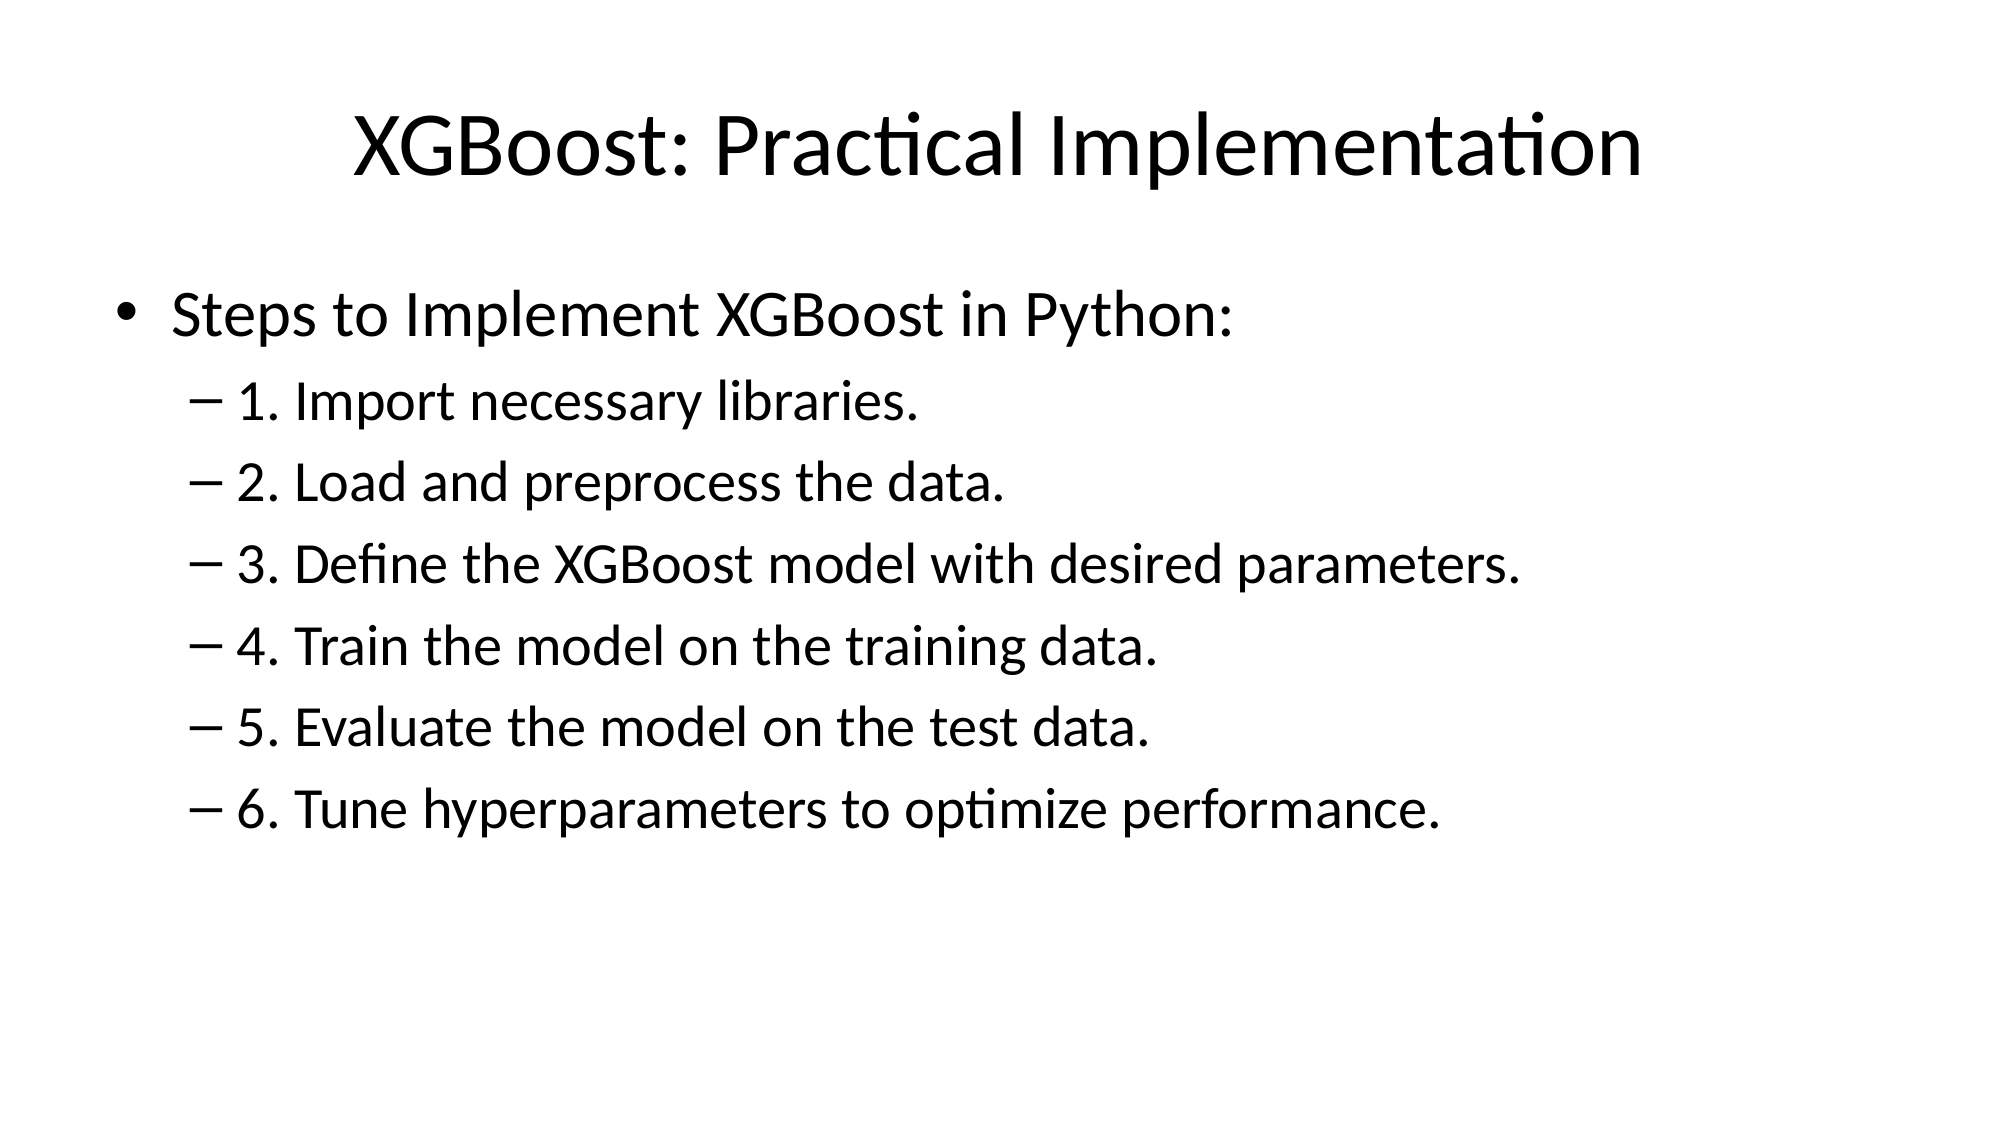

# XGBoost: Practical Implementation
Steps to Implement XGBoost in Python:
1. Import necessary libraries.
2. Load and preprocess the data.
3. Define the XGBoost model with desired parameters.
4. Train the model on the training data.
5. Evaluate the model on the test data.
6. Tune hyperparameters to optimize performance.